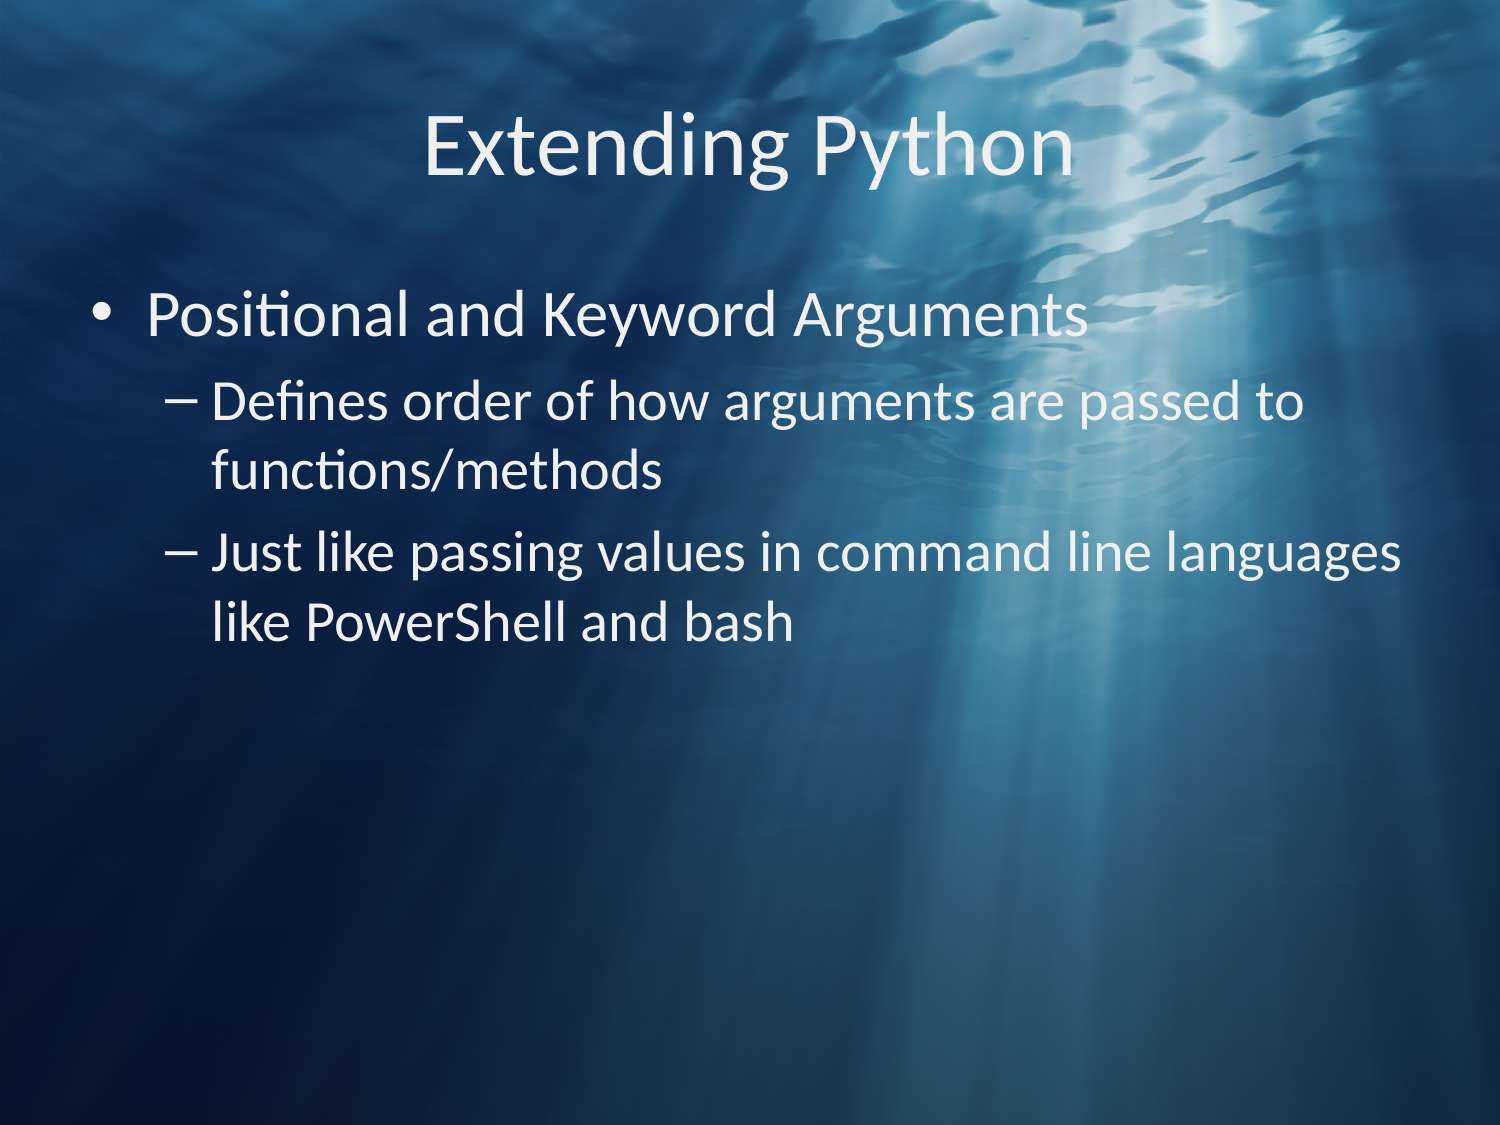

# Extending Python
Positional and Keyword Arguments
Defines order of how arguments are passed to functions/methods
Just like passing values in command line languages like PowerShell and bash